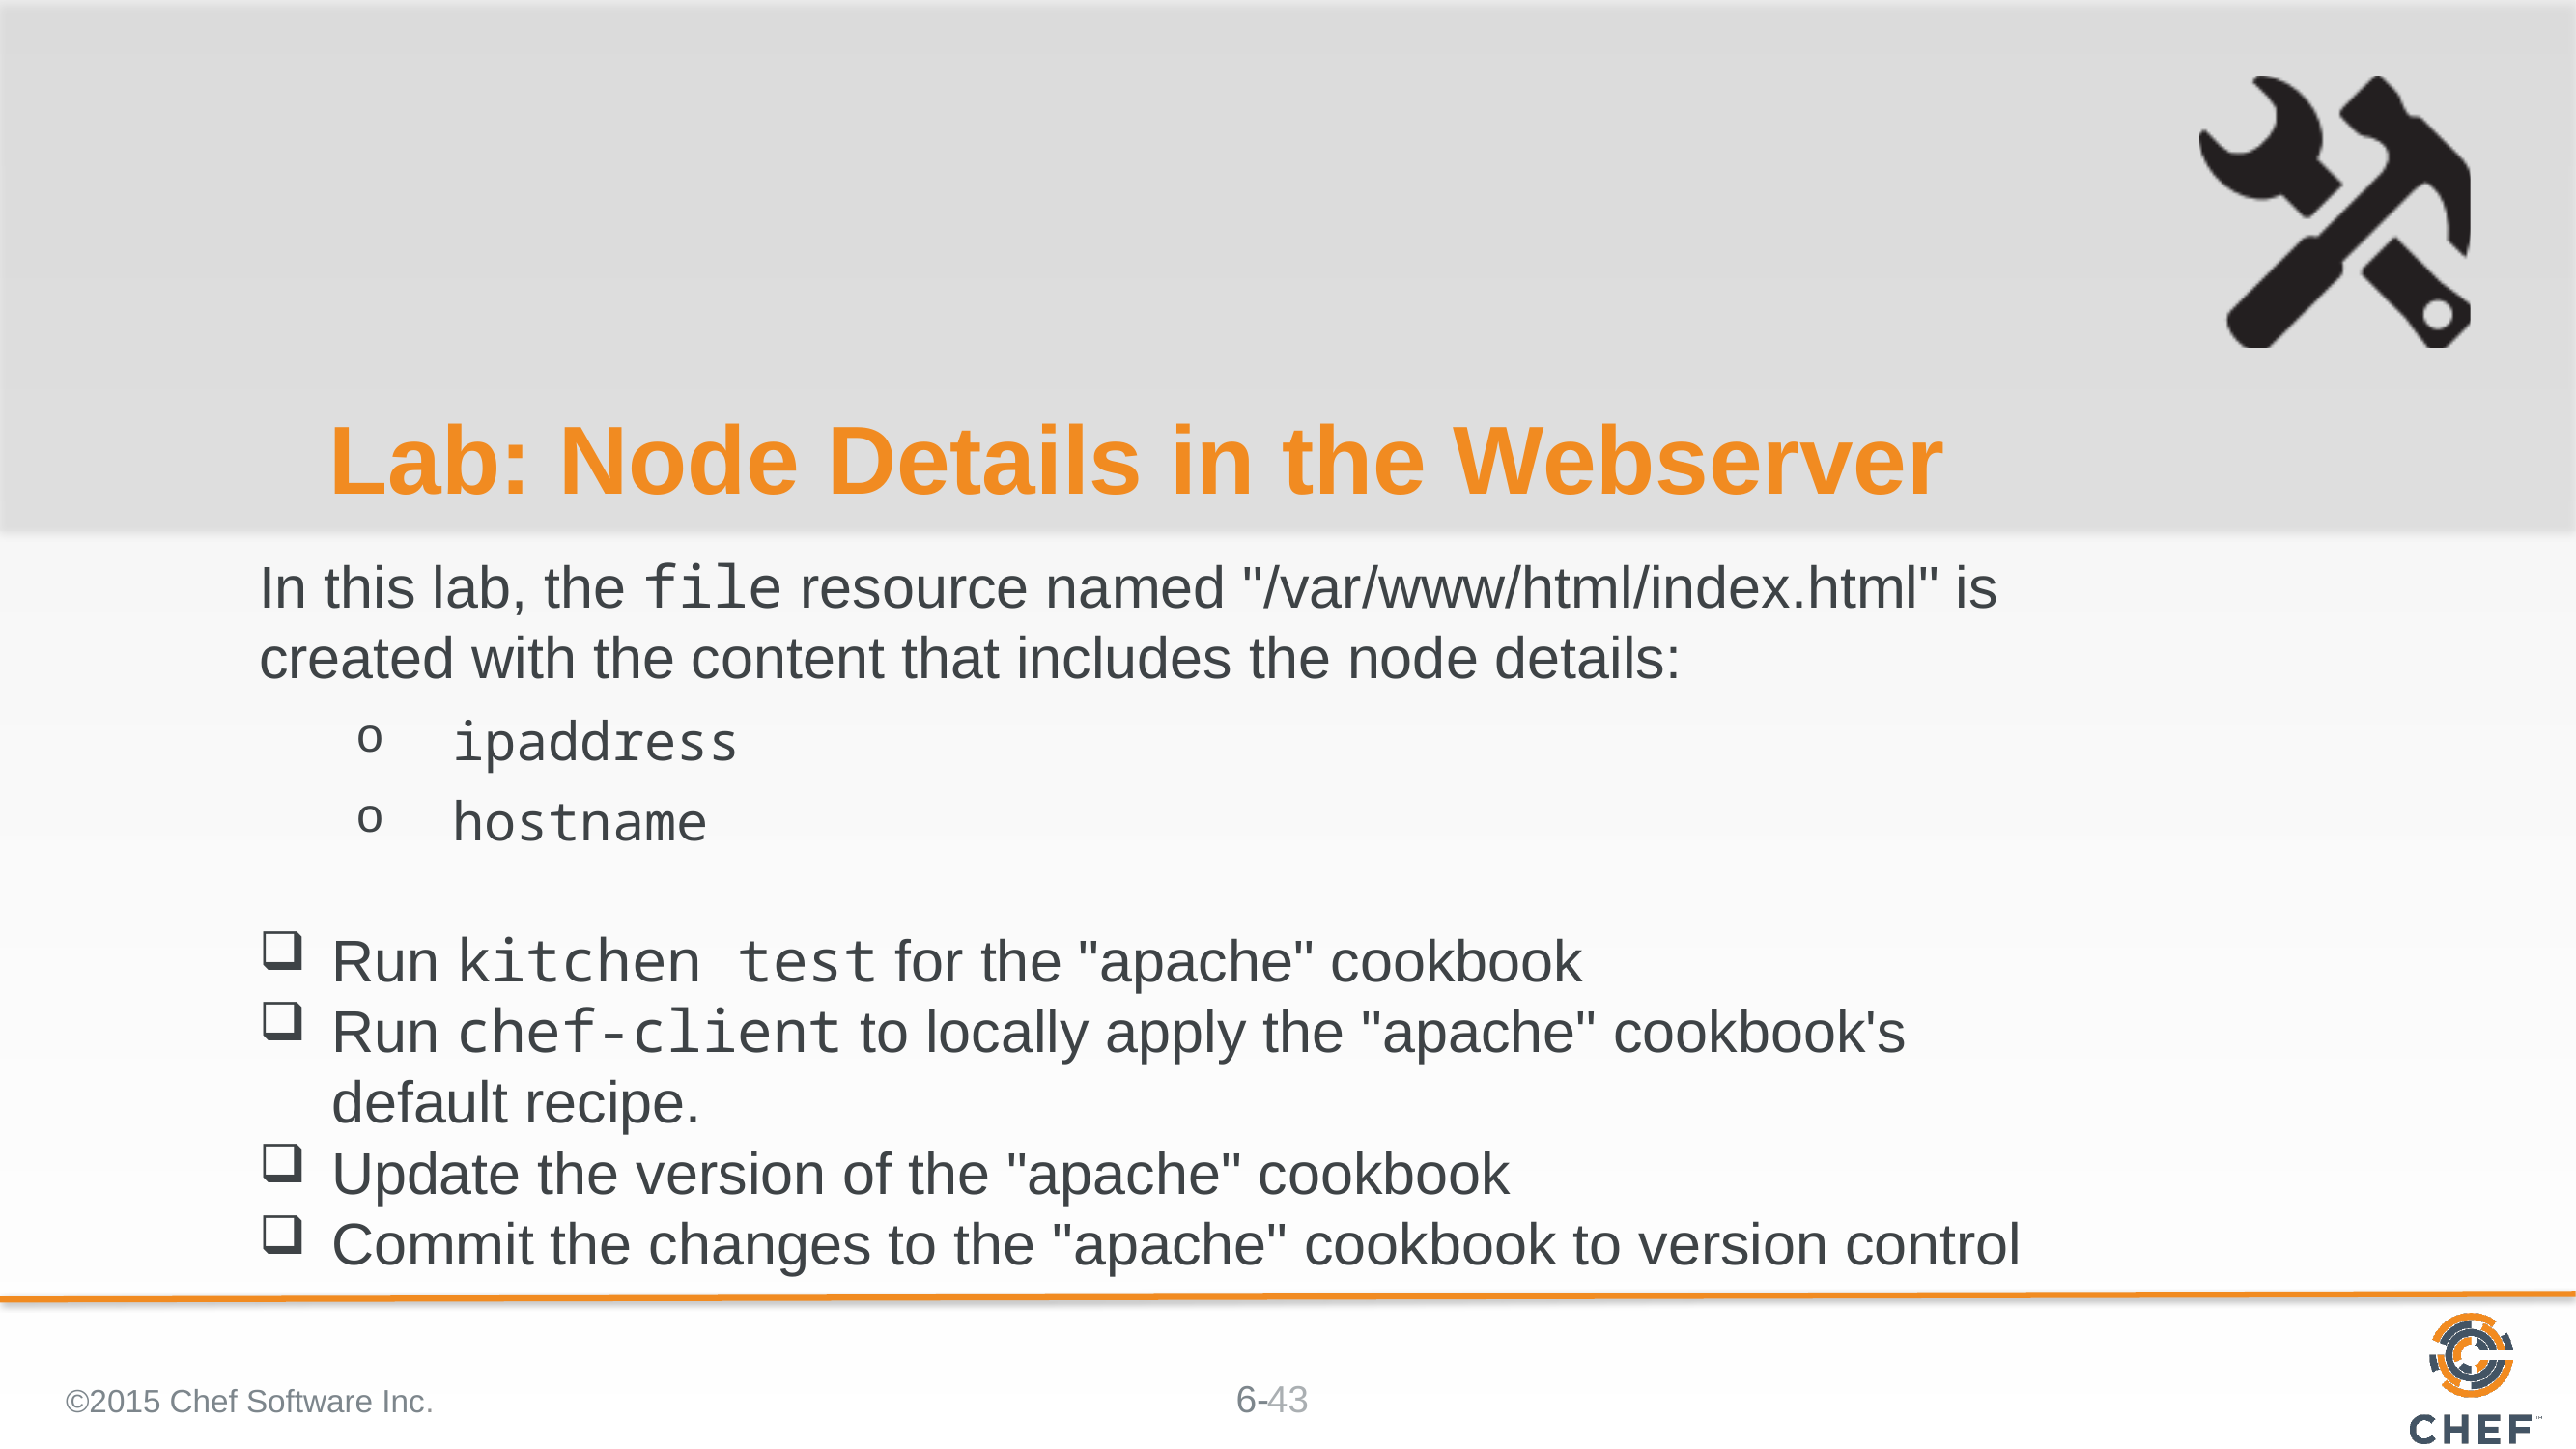

# Lab: Node Details in the Webserver
In this lab, the file resource named "/var/www/html/index.html" is created with the content that includes the node details:
ipaddress
hostname

Run kitchen test for the "apache" cookbook
Run chef-client to locally apply the "apache" cookbook's default recipe.
Update the version of the "apache" cookbook
Commit the changes to the "apache" cookbook to version control

©2015 Chef Software Inc.
43